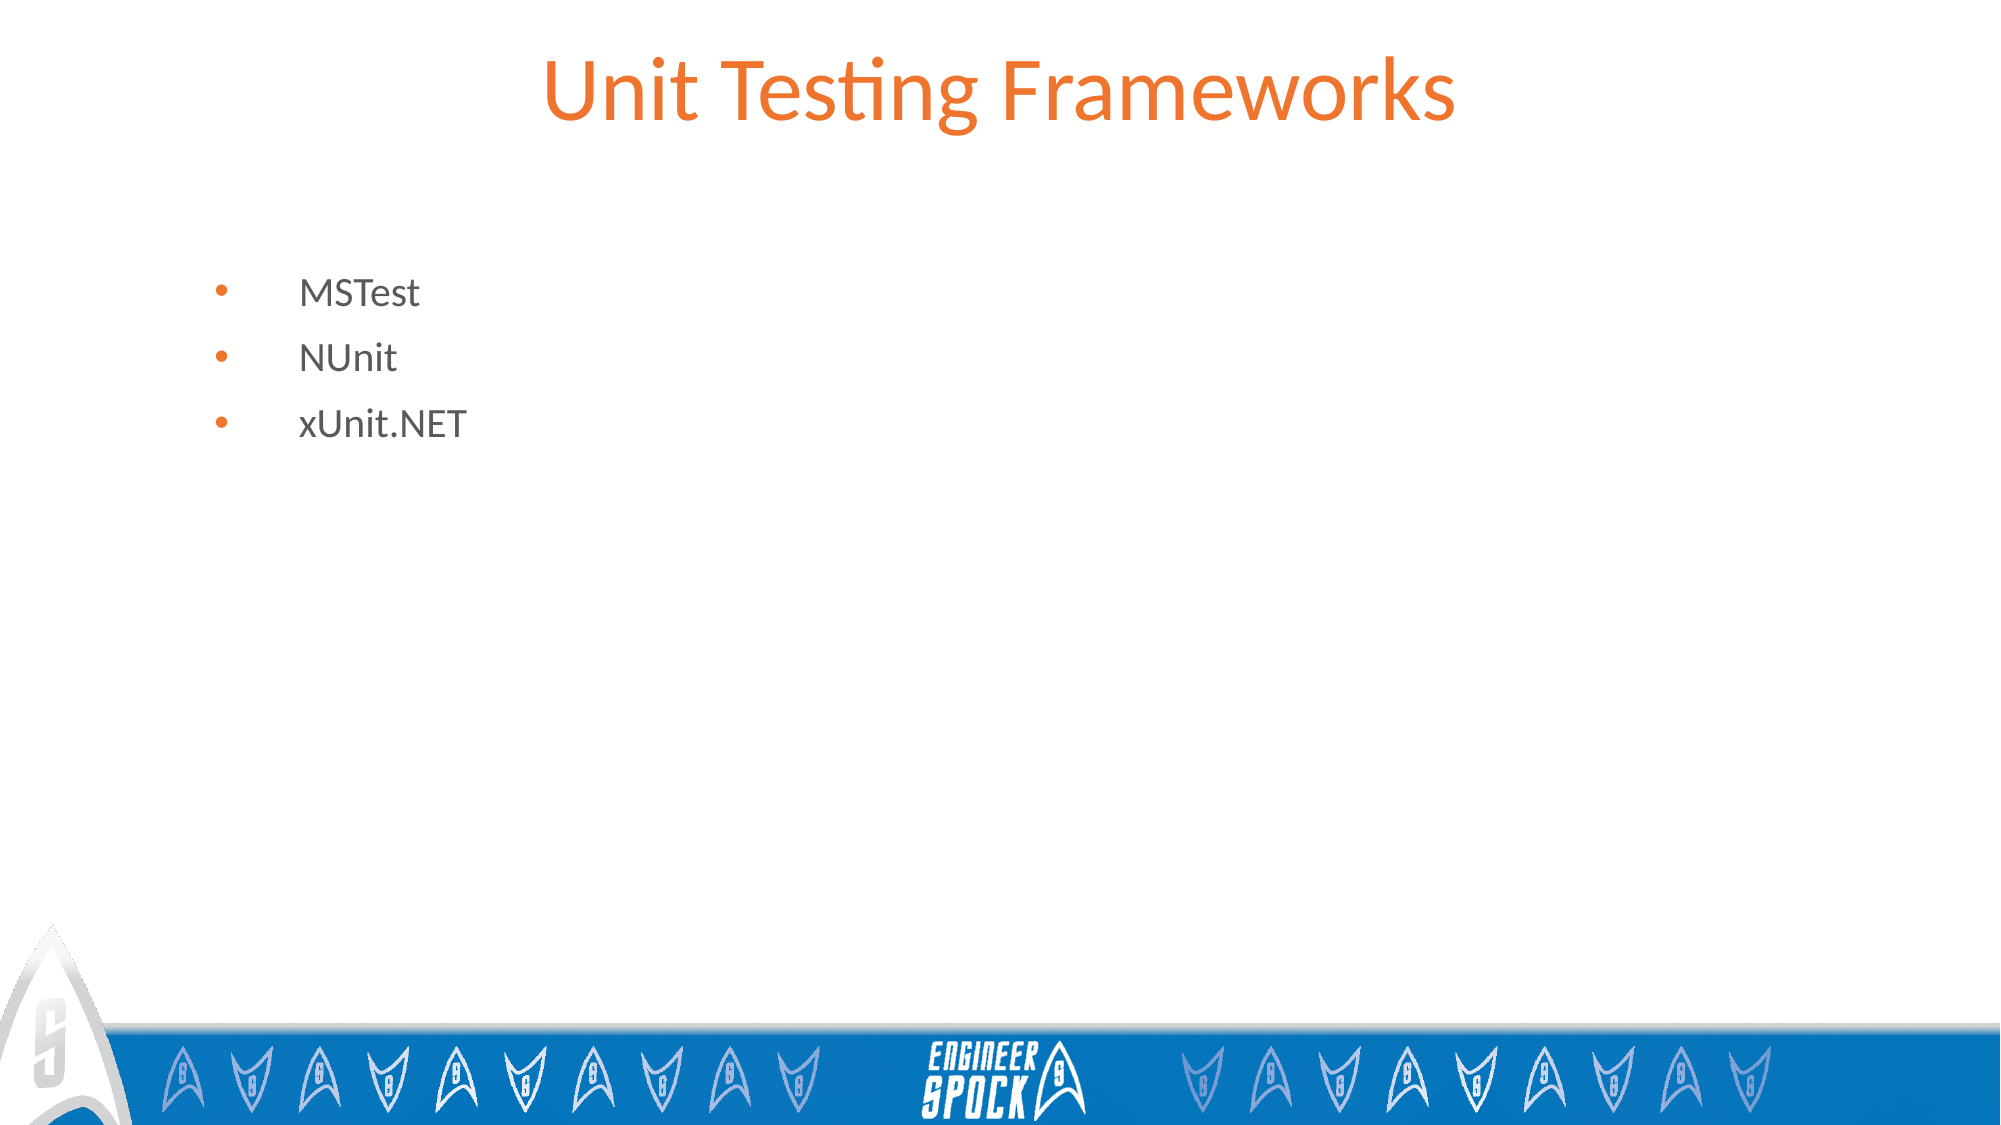

# Unit Testing Frameworks
MSTest
NUnit
xUnit.NET